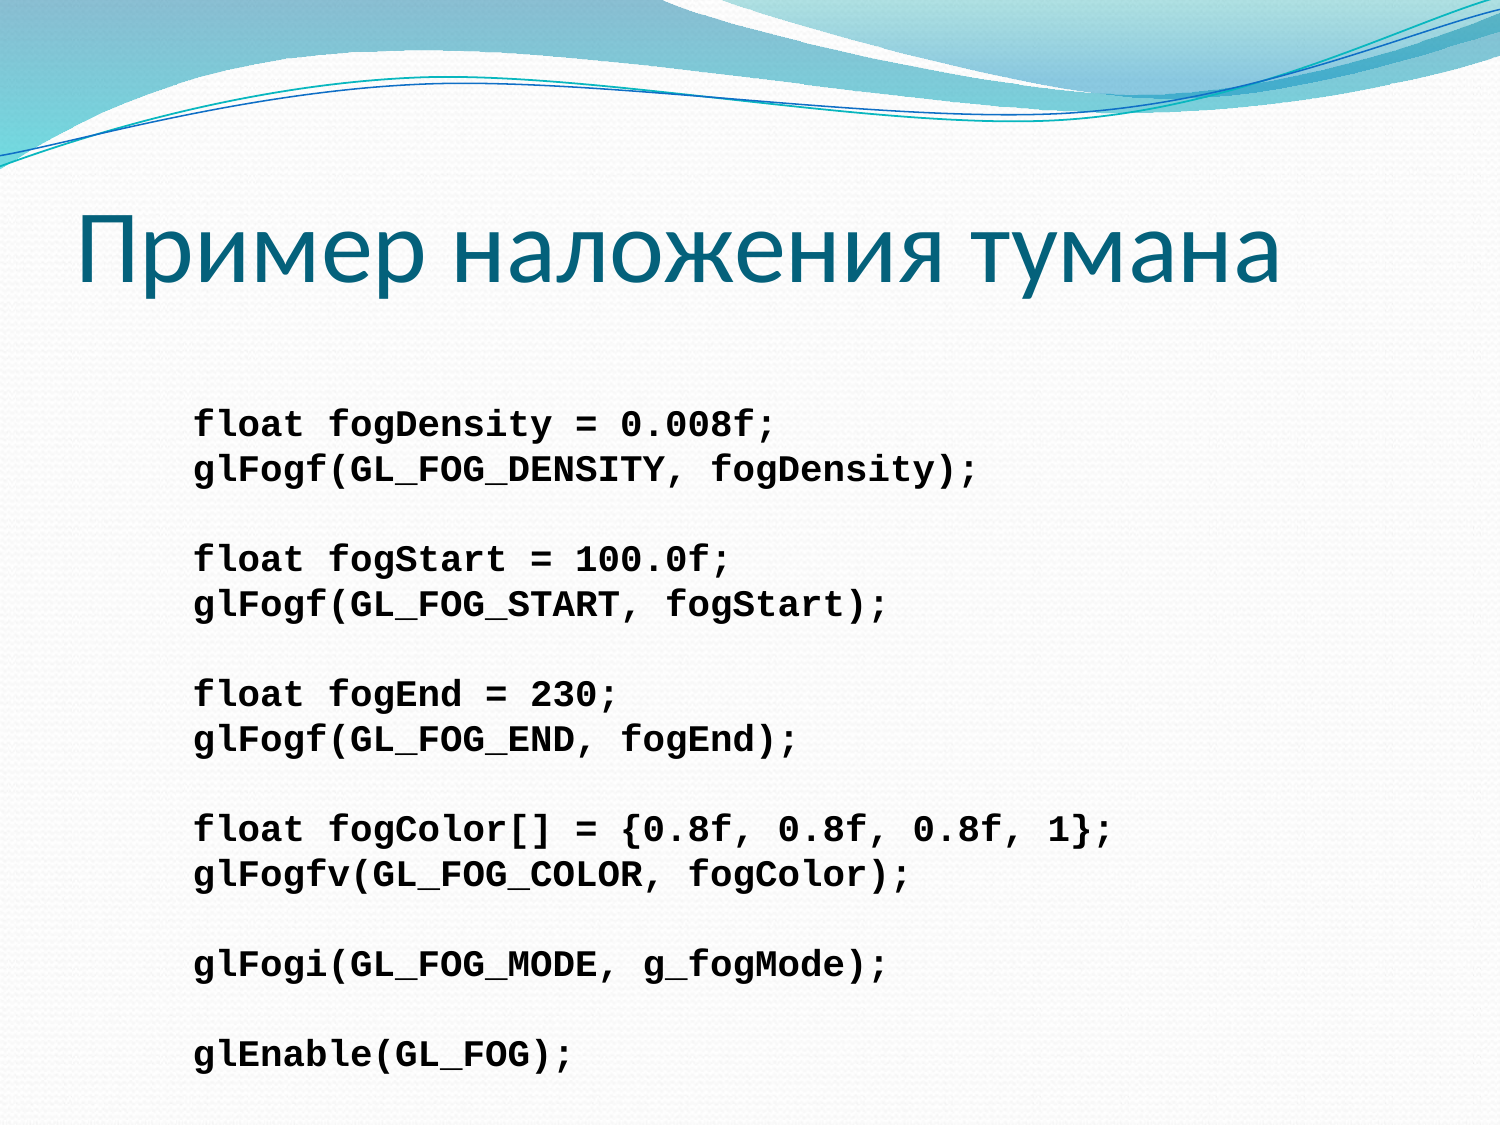

# Пример наложения тумана
float fogDensity = 0.008f;
glFogf(GL_FOG_DENSITY, fogDensity);

float fogStart = 100.0f;
glFogf(GL_FOG_START, fogStart);

float fogEnd = 230;
glFogf(GL_FOG_END, fogEnd);

float fogColor[] = {0.8f, 0.8f, 0.8f, 1};
glFogfv(GL_FOG_COLOR, fogColor);

glFogi(GL_FOG_MODE, g_fogMode);

glEnable(GL_FOG);